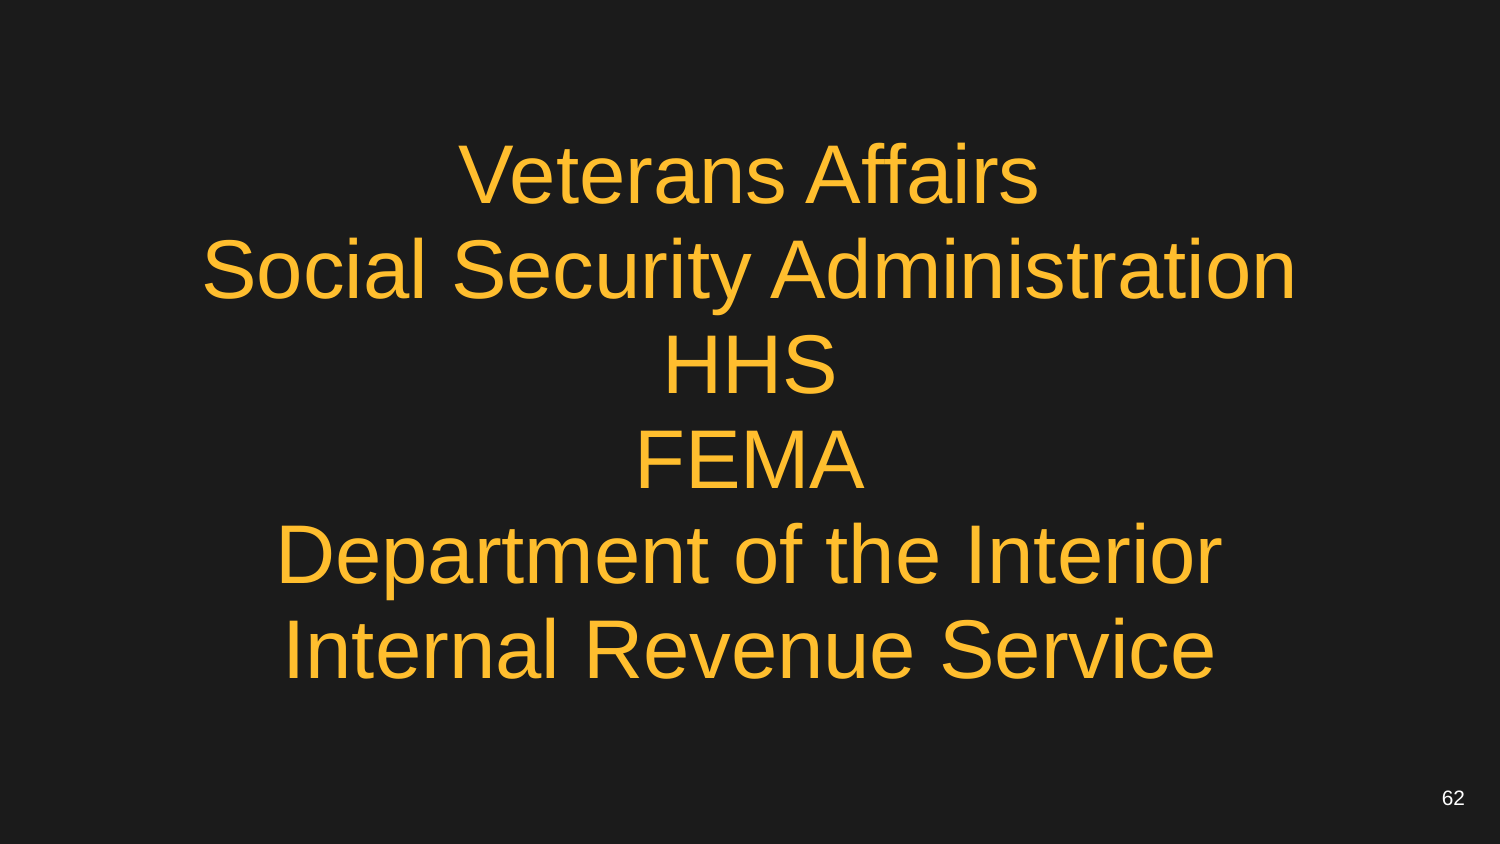

# Veterans Affairs Social Security Administration HHS FEMA Department of the Interior Internal Revenue Service
62